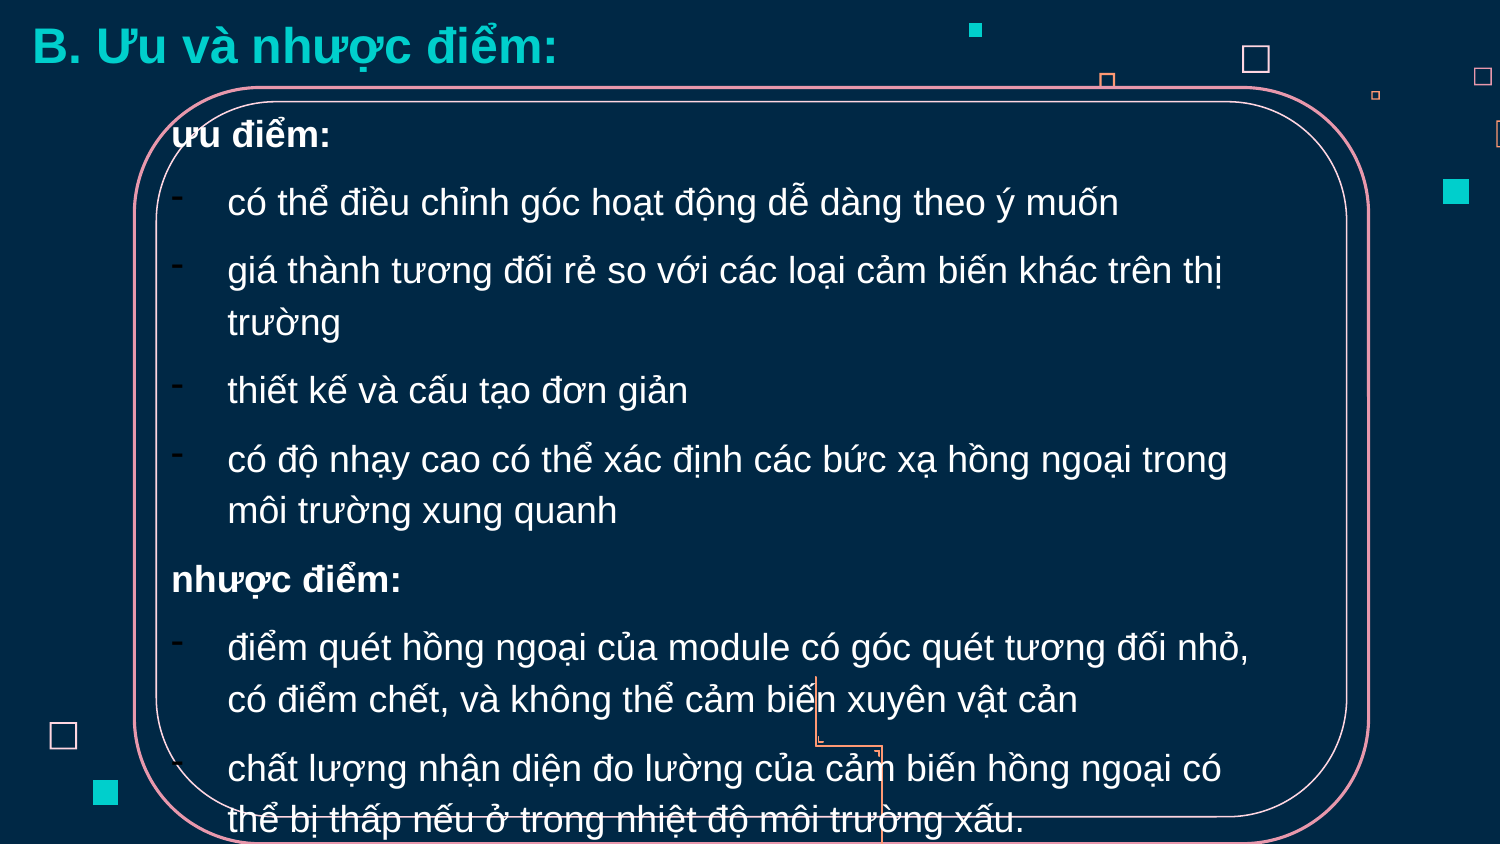

B. Ưu và nhược điểm:

ưu điểm:
có thể điều chỉnh góc hoạt động dễ dàng theo ý muốn
giá thành tương đối rẻ so với các loại cảm biến khác trên thị trường
thiết kế và cấu tạo đơn giản
có độ nhạy cao có thể xác định các bức xạ hồng ngoại trong môi trường xung quanh
nhược điểm:
điểm quét hồng ngoại của module có góc quét tương đối nhỏ, có điểm chết, và không thể cảm biến xuyên vật cản
chất lượng nhận diện đo lường của cảm biến hồng ngoại có thể bị thấp nếu ở trong nhiệt độ môi trường xấu.